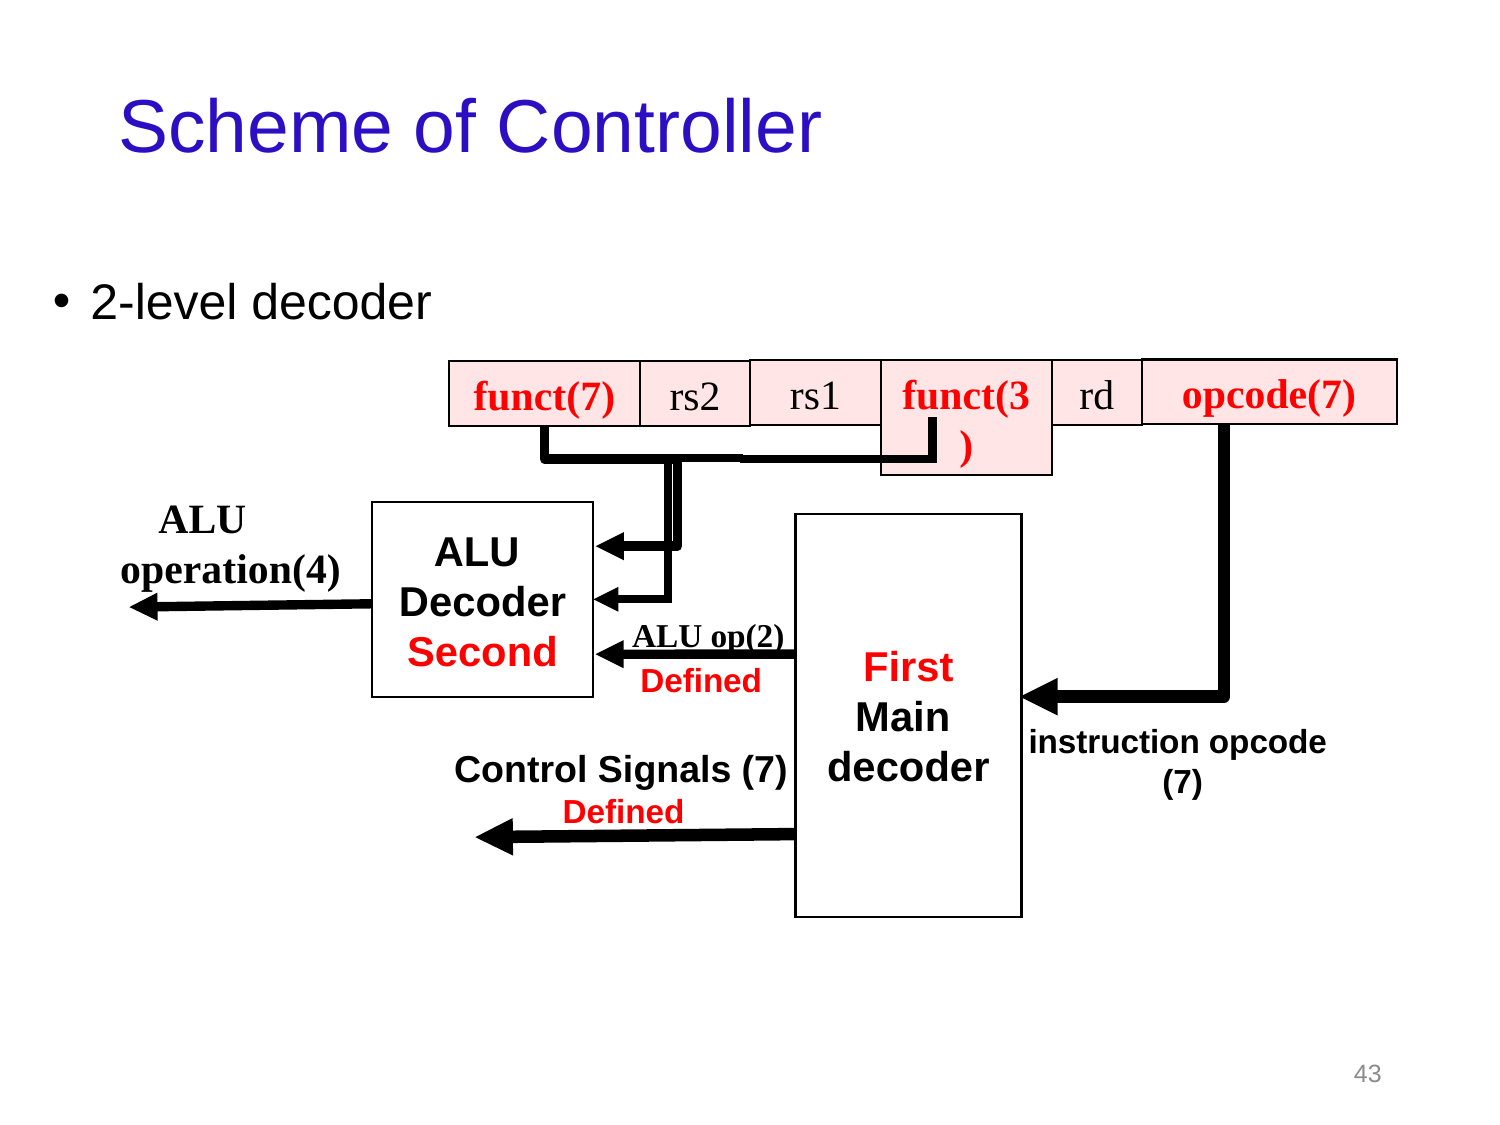

# Scheme of Controller
2-level decoder
opcode(7)
rd
funct(3)
rs1
rs2
funct(7)

ALU operation(4)
ALU
Decoder
Second
First
Main
decoder

ALU op(2)
Defined

instruction opcode
(7)
 Control Signals (7)
Defined

43